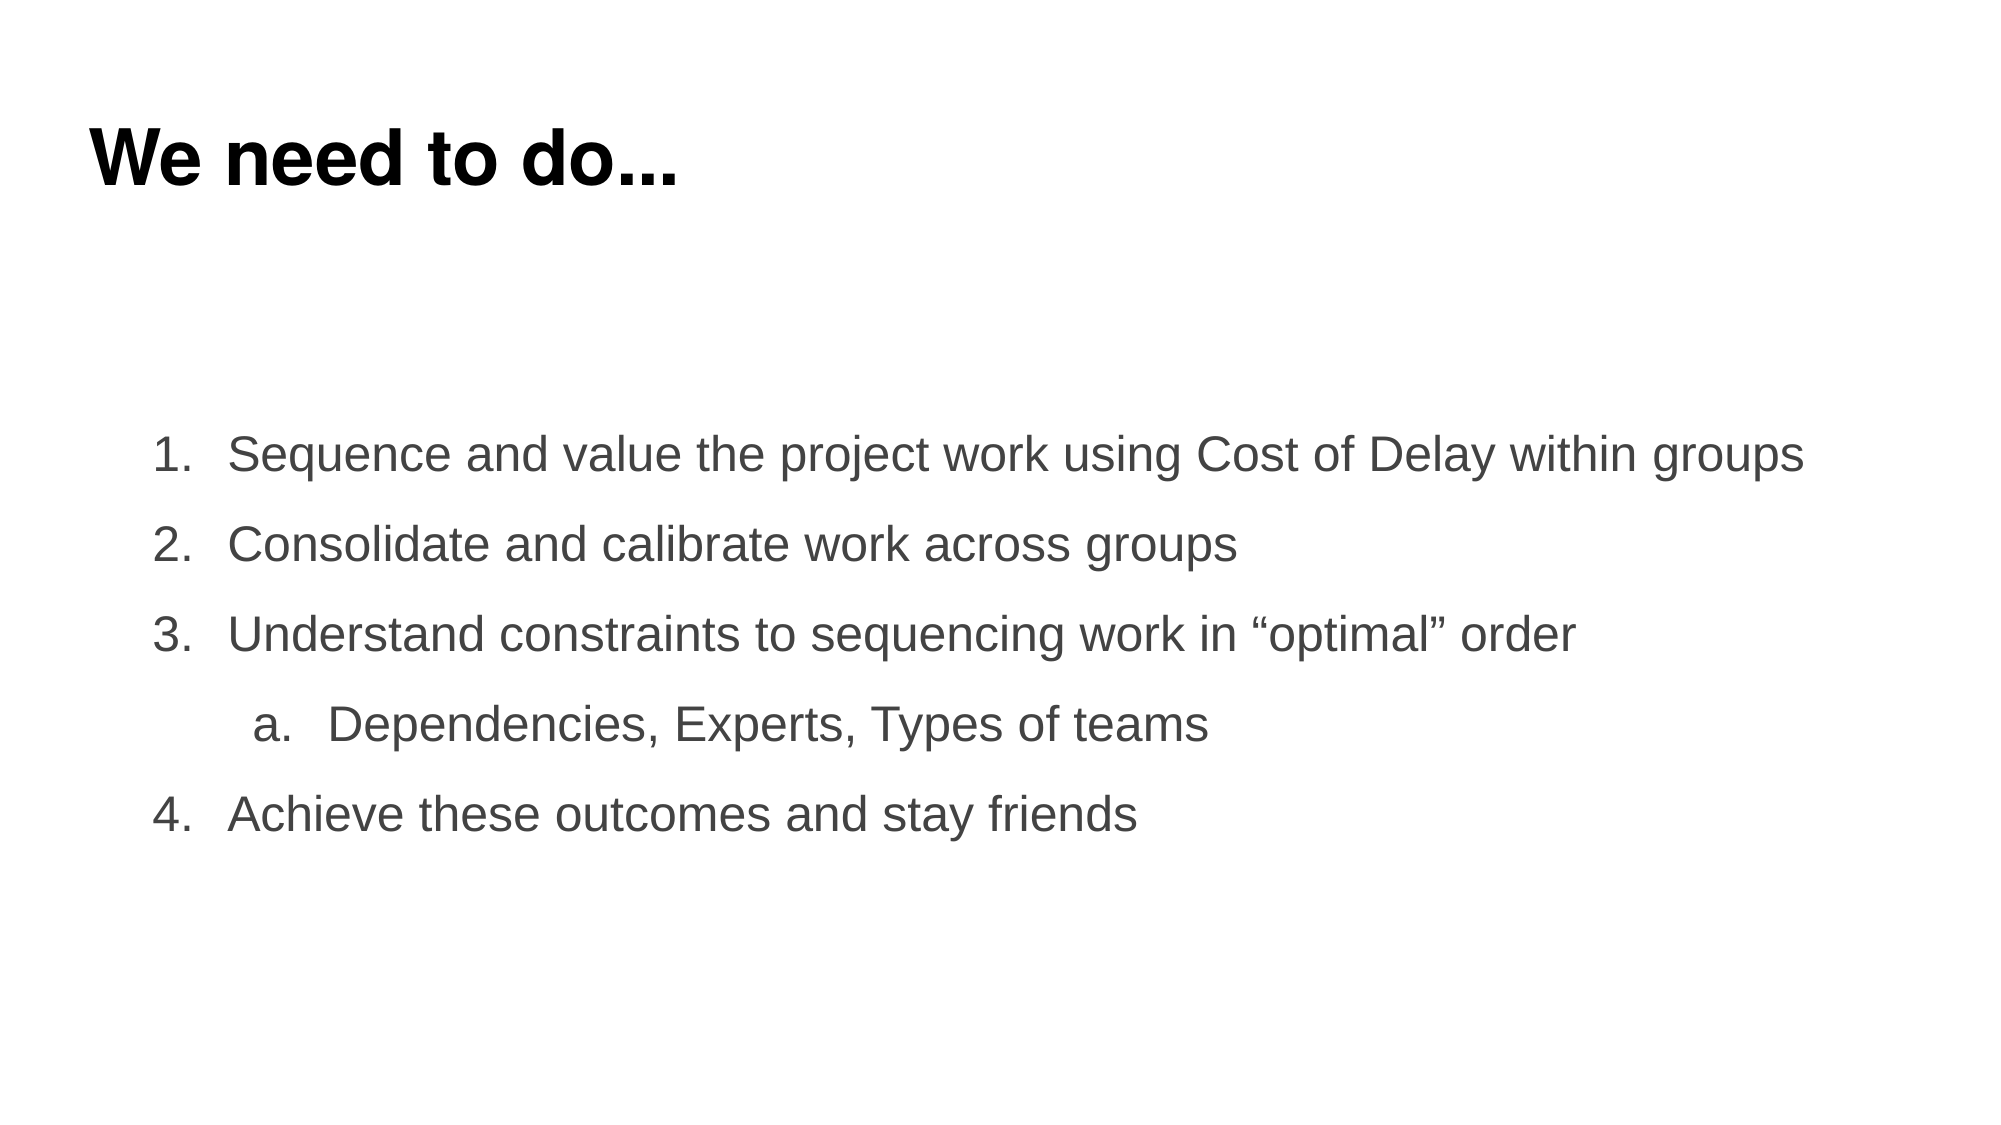

We need to do...
# Sequence and value the project work using Cost of Delay within groups
Consolidate and calibrate work across groups
Understand constraints to sequencing work in “optimal” order
Dependencies, Experts, Types of teams
Achieve these outcomes and stay friends